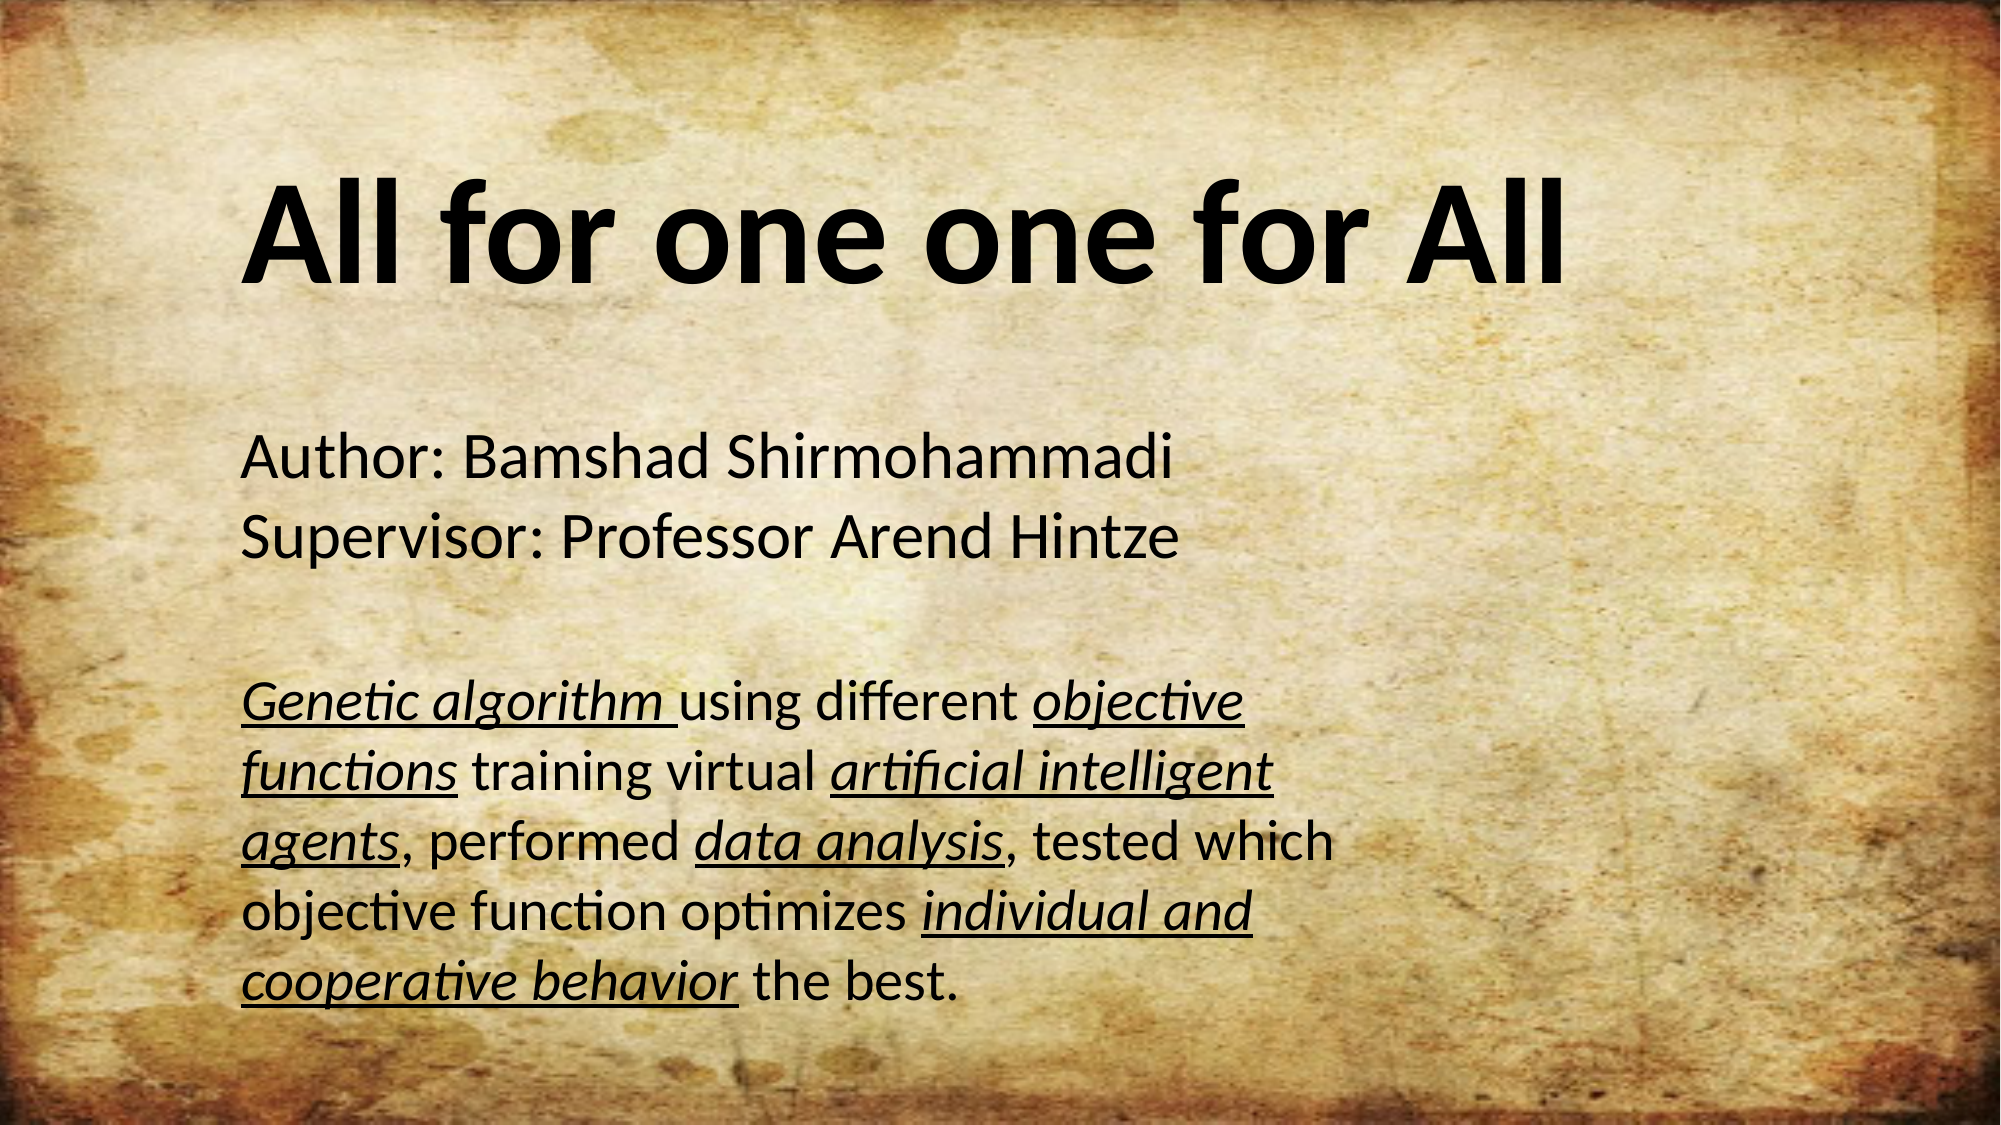

All for one one for All
Author: Bamshad Shirmohammadi
Supervisor: Professor Arend Hintze
Genetic algorithm using different objective functions training virtual artificial intelligent agents, performed data analysis, tested which objective function optimizes individual and cooperative behavior the best.